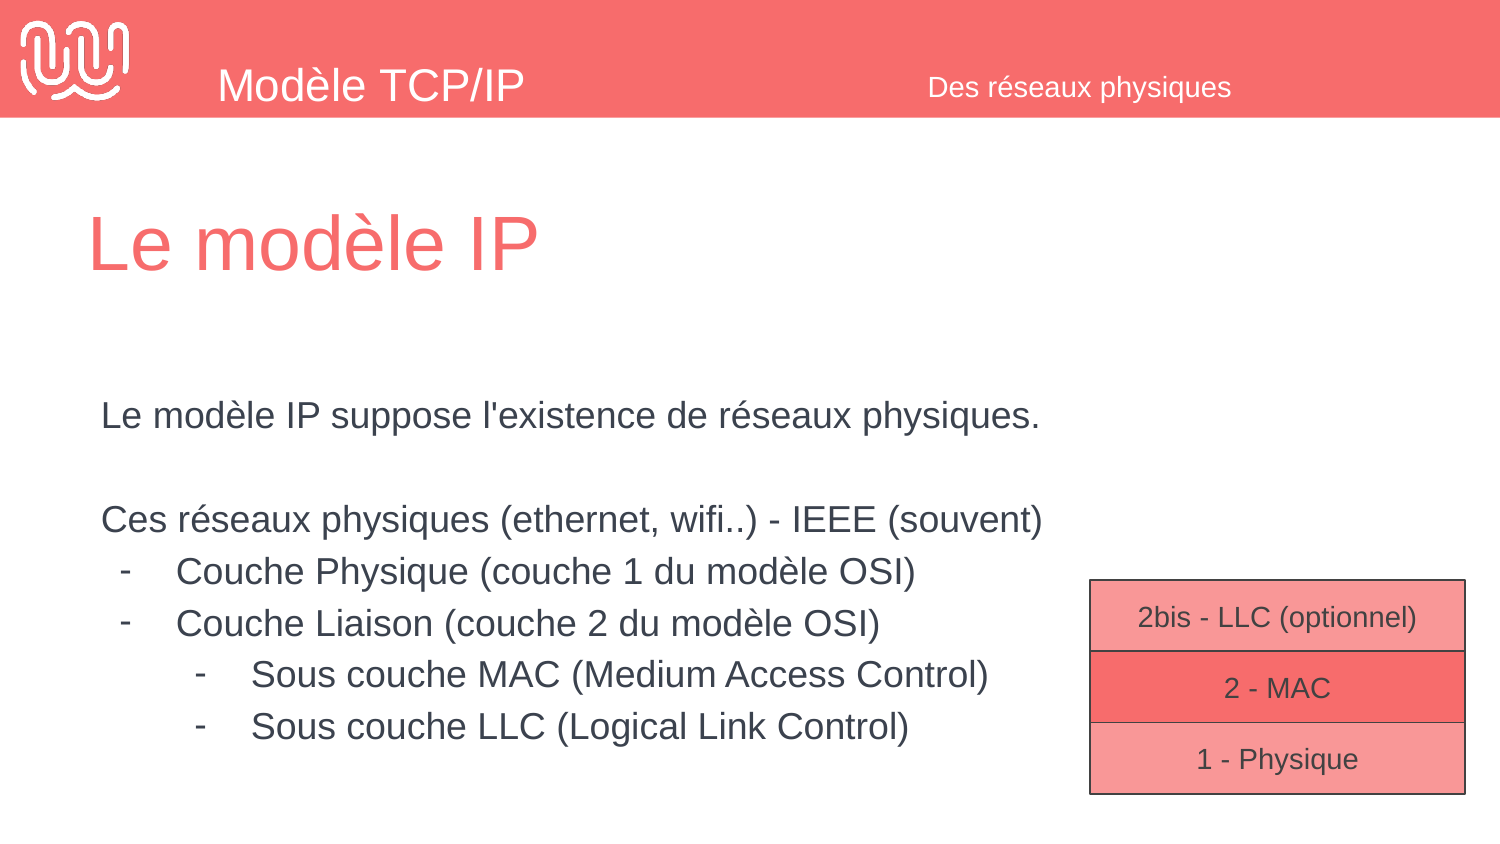

Modèle TCP/IP
Des réseaux physiques
Le modèle IP
Le modèle IP suppose l'existence de réseaux physiques.

Ces réseaux physiques (ethernet, wifi..) - IEEE (souvent)
Couche Physique (couche 1 du modèle OSI)
Couche Liaison (couche 2 du modèle OSI)
Sous couche MAC (Medium Access Control)
Sous couche LLC (Logical Link Control)
2bis - LLC (optionnel)
2 - MAC
1 - Physique